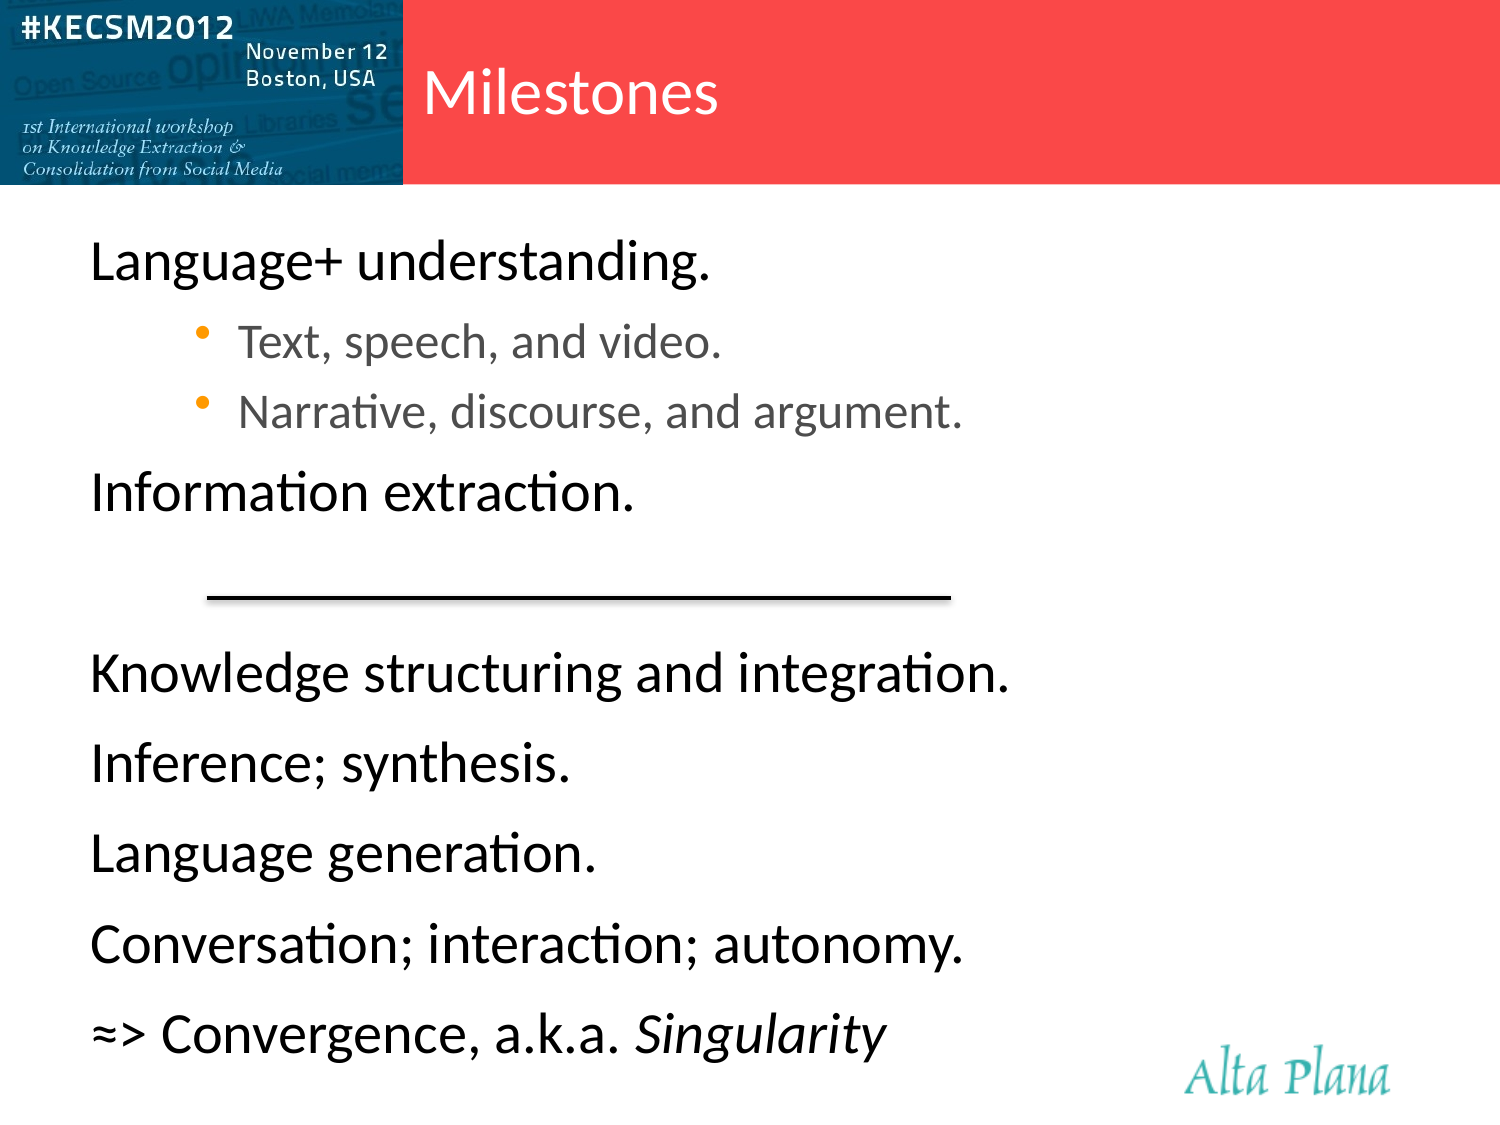

# Milestones
Language+ understanding.
Text, speech, and video.
Narrative, discourse, and argument.
Information extraction.

Knowledge structuring and integration.
Inference; synthesis.
Language generation.
Conversation; interaction; autonomy.
≈> Convergence, a.k.a. Singularity